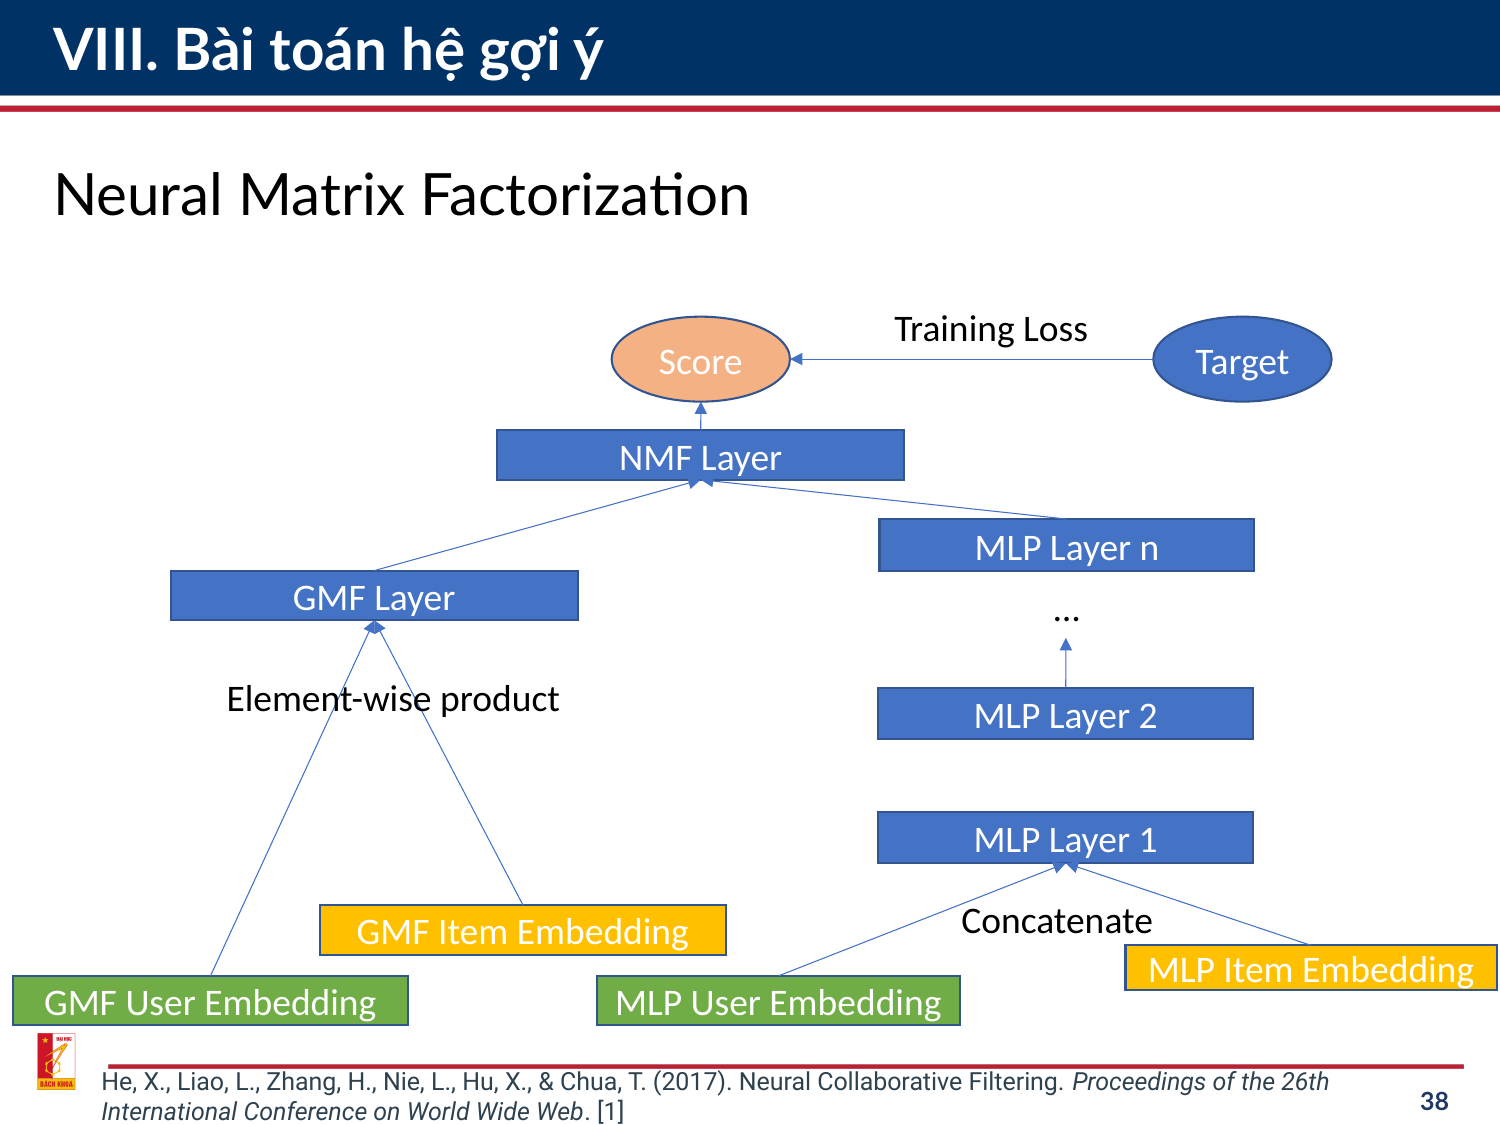

# VIII. Bài toán hệ gợi ý
Neural Matrix Factorization
Training Loss
Score
Target
NMF Layer
MLP Layer n
GMF Layer
…
Element-wise product
MLP Layer 2
MLP Layer 1
Concatenate
GMF Item Embedding
MLP Item Embedding
GMF User Embedding
MLP User Embedding
He, X., Liao, L., Zhang, H., Nie, L., Hu, X., & Chua, T. (2017). Neural Collaborative Filtering. Proceedings of the 26th International Conference on World Wide Web. [1]
38